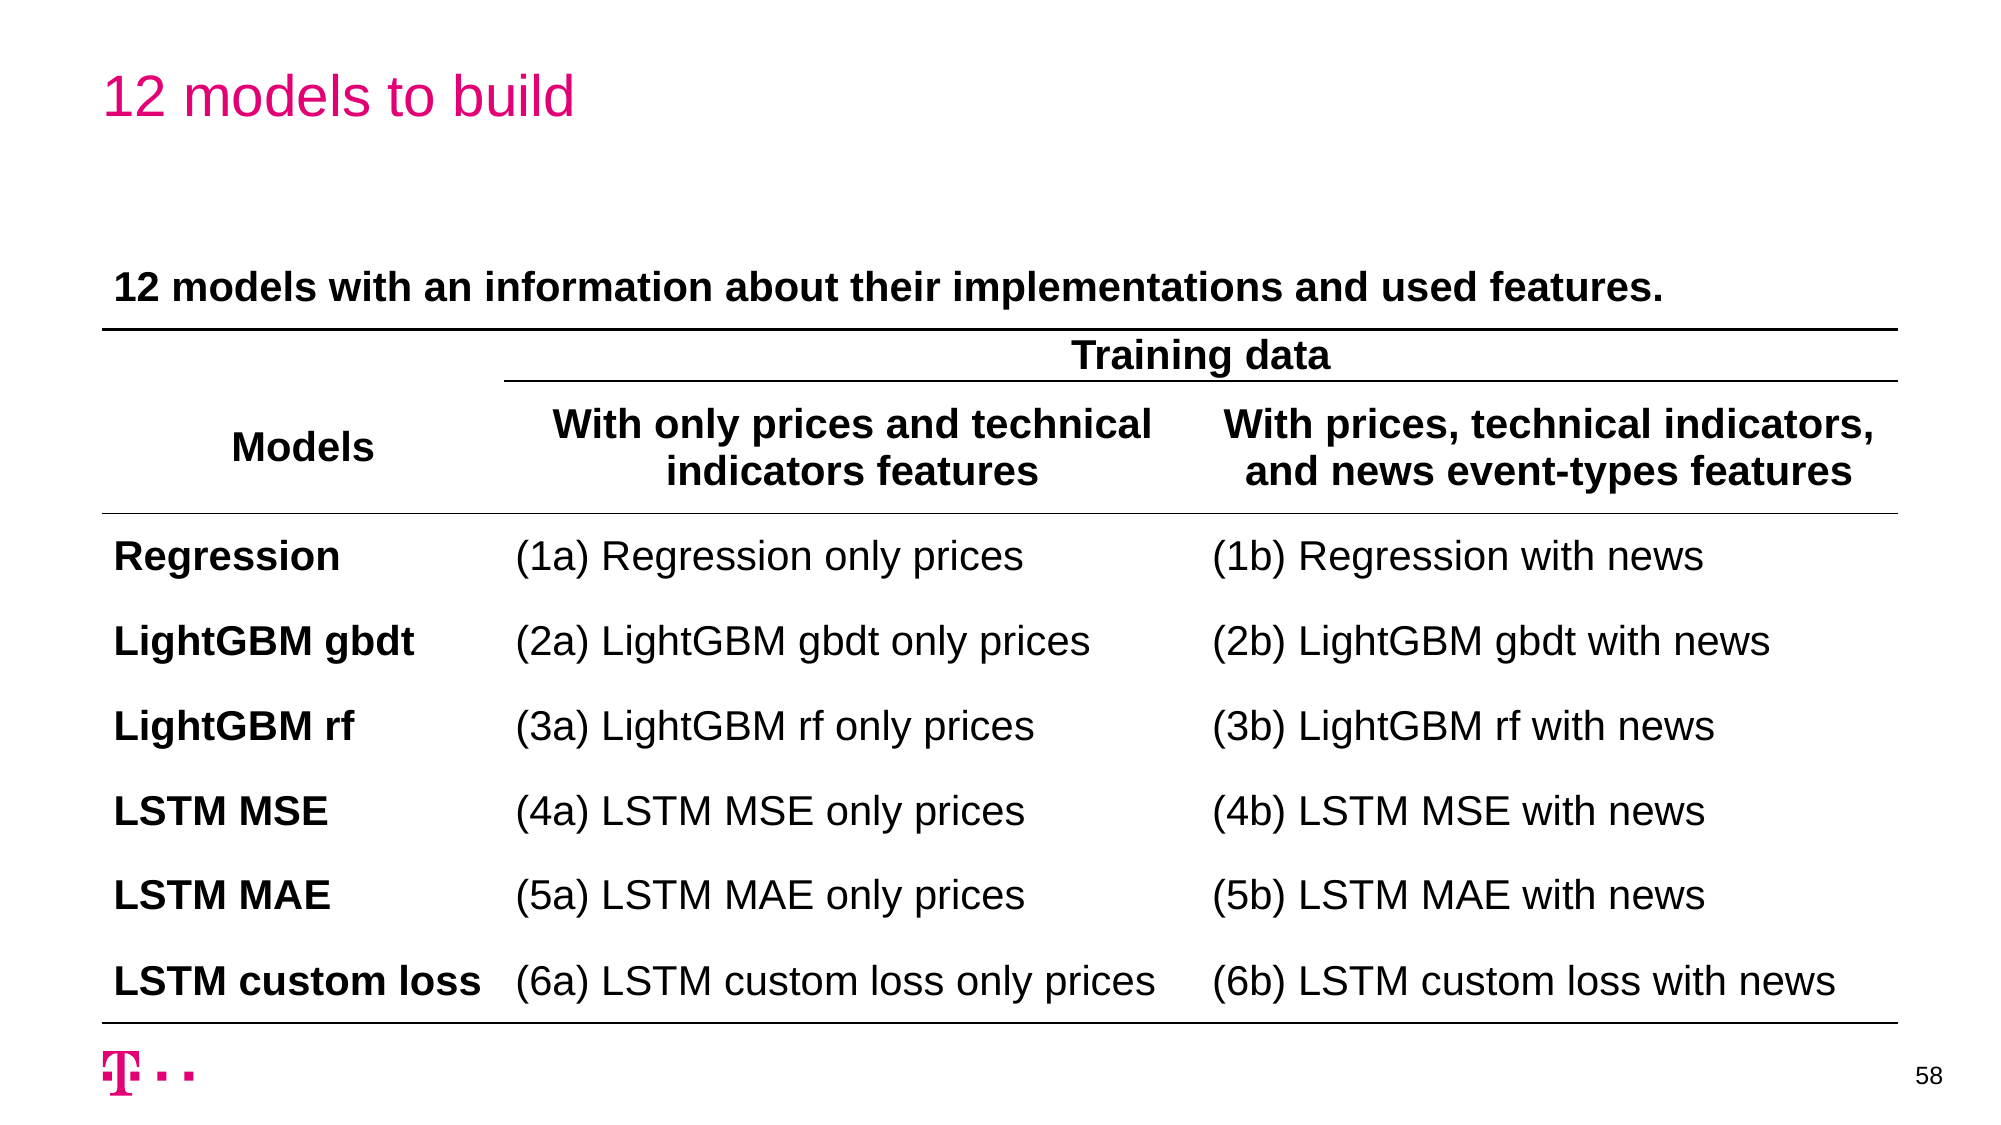

# 12 models to build
| 12 models with an information about their implementations and used features. |  |  |
| --- | --- | --- |
|  | Training data |  |
| Models | With only prices and technical indicators features | With prices, technical indicators, and news event-types features |
| Regression | (1a) Regression only prices | (1b) Regression with news |
| LightGBM gbdt | (2a) LightGBM gbdt only prices | (2b) LightGBM gbdt with news |
| LightGBM rf | (3a) LightGBM rf only prices | (3b) LightGBM rf with news |
| LSTM MSE | (4a) LSTM MSE only prices | (4b) LSTM MSE with news |
| LSTM MAE | (5a) LSTM MAE only prices | (5b) LSTM MAE with news |
| LSTM custom loss | (6a) LSTM custom loss only prices | (6b) LSTM custom loss with news |
58